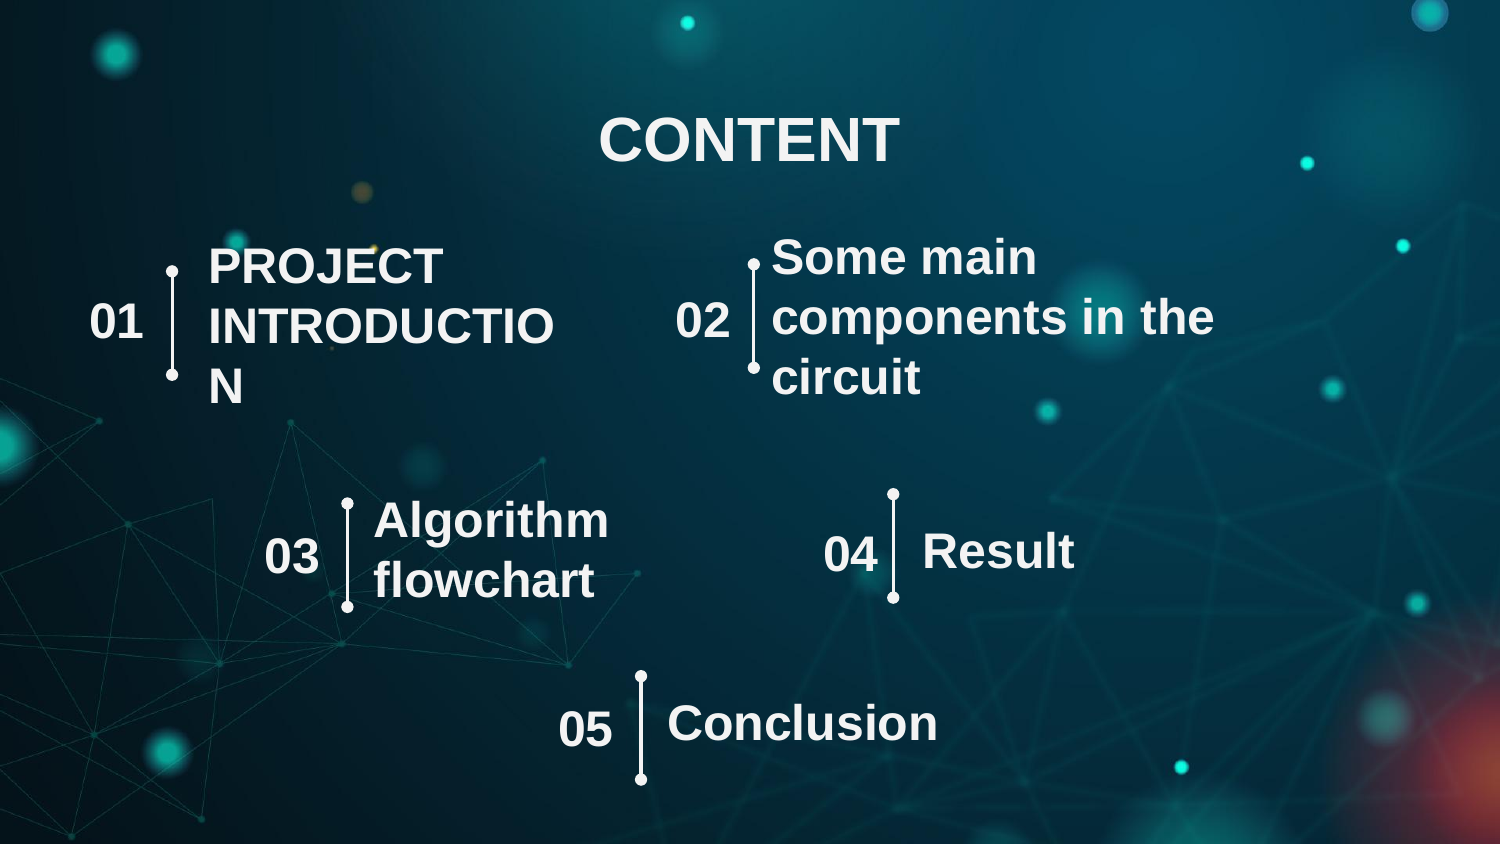

CONTENT
Some main components in the circuit
# PROJECT INTRODUCTION
02
01
Result
Algorithm flowchart
04
03
Conclusion
05